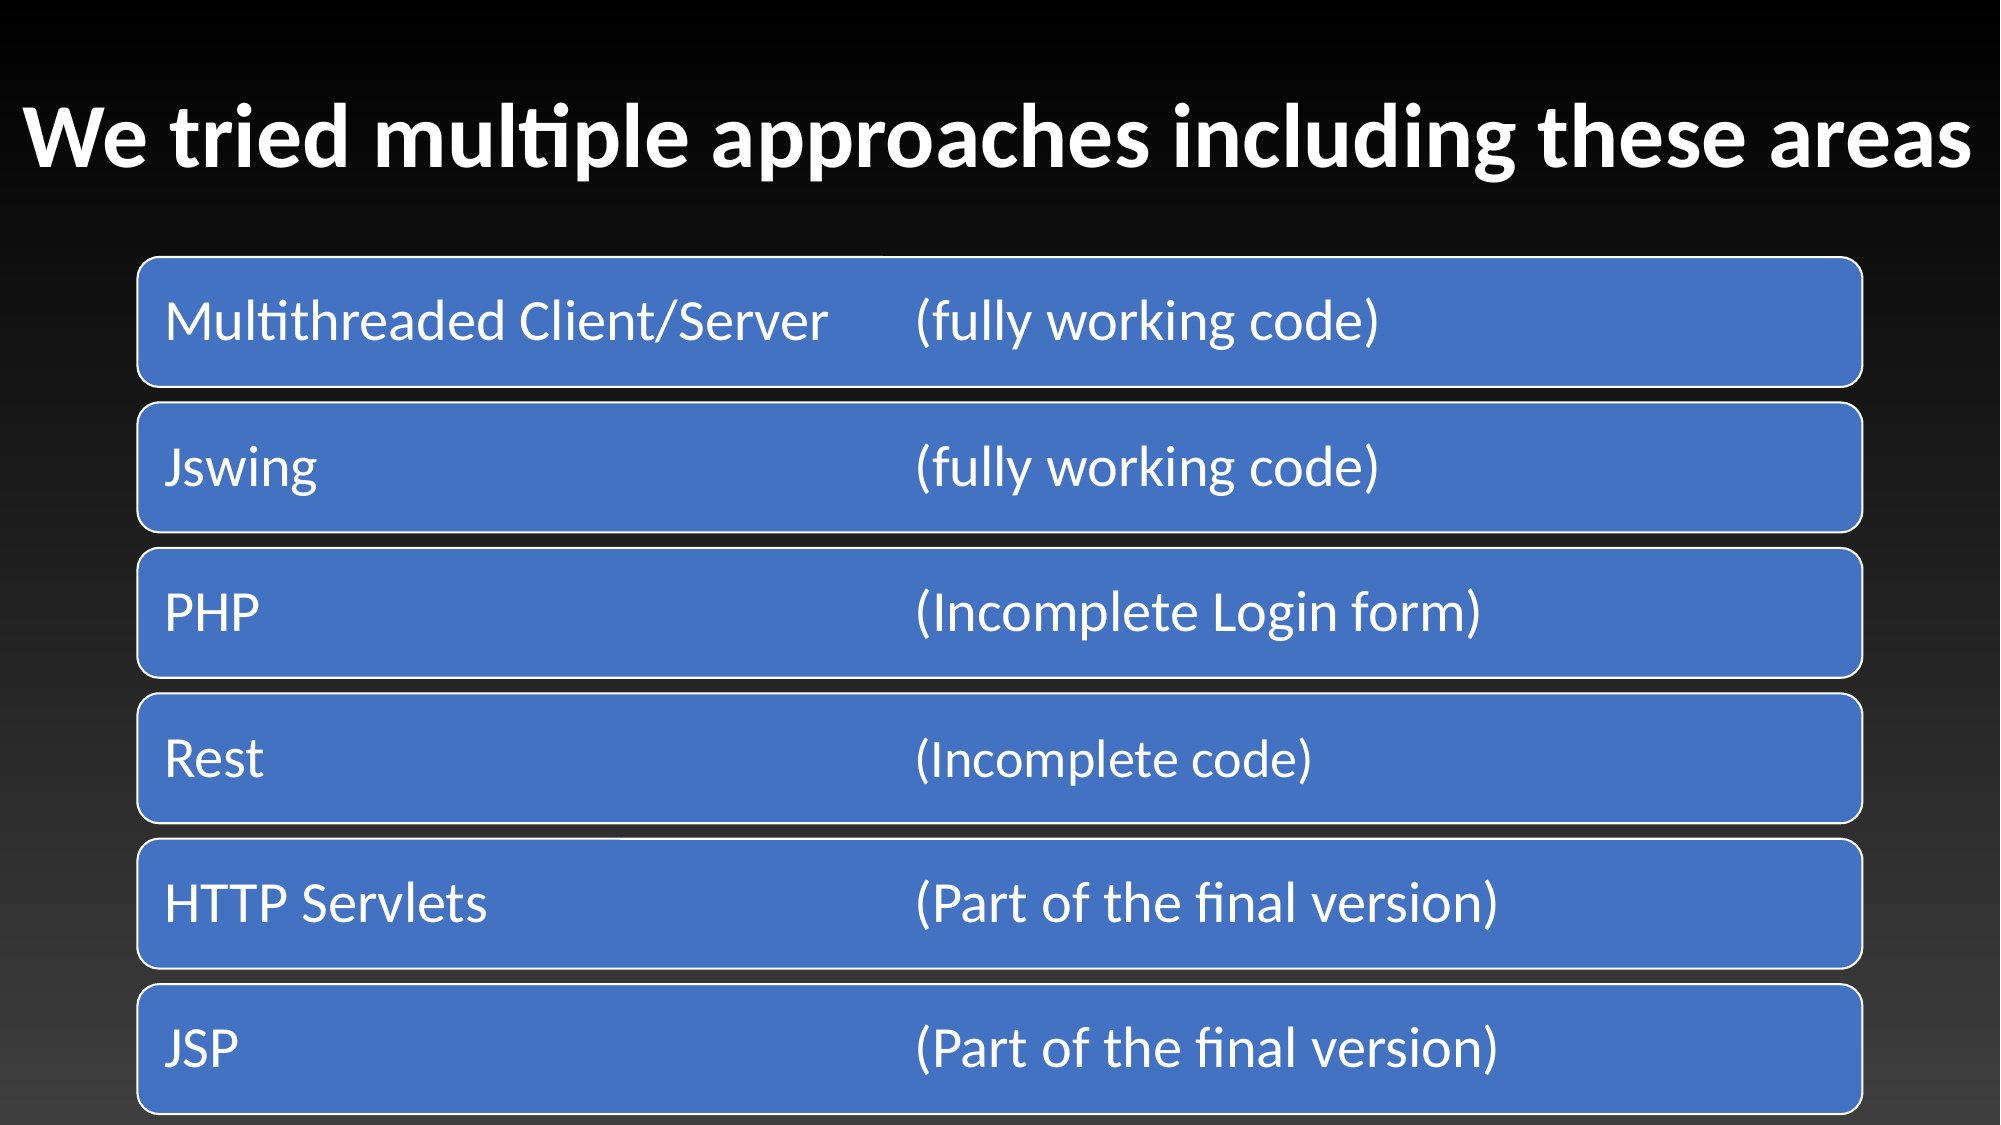

# We tried multiple approaches including these areas

Multithreaded Client/Server 	(fully working code)

Jswing 				(fully working code)

PHP 					(Incomplete Login form)

Rest 					(Incomplete code)

HTTP Servlets 			(Part of the final version)

JSP 					(Part of the final version)